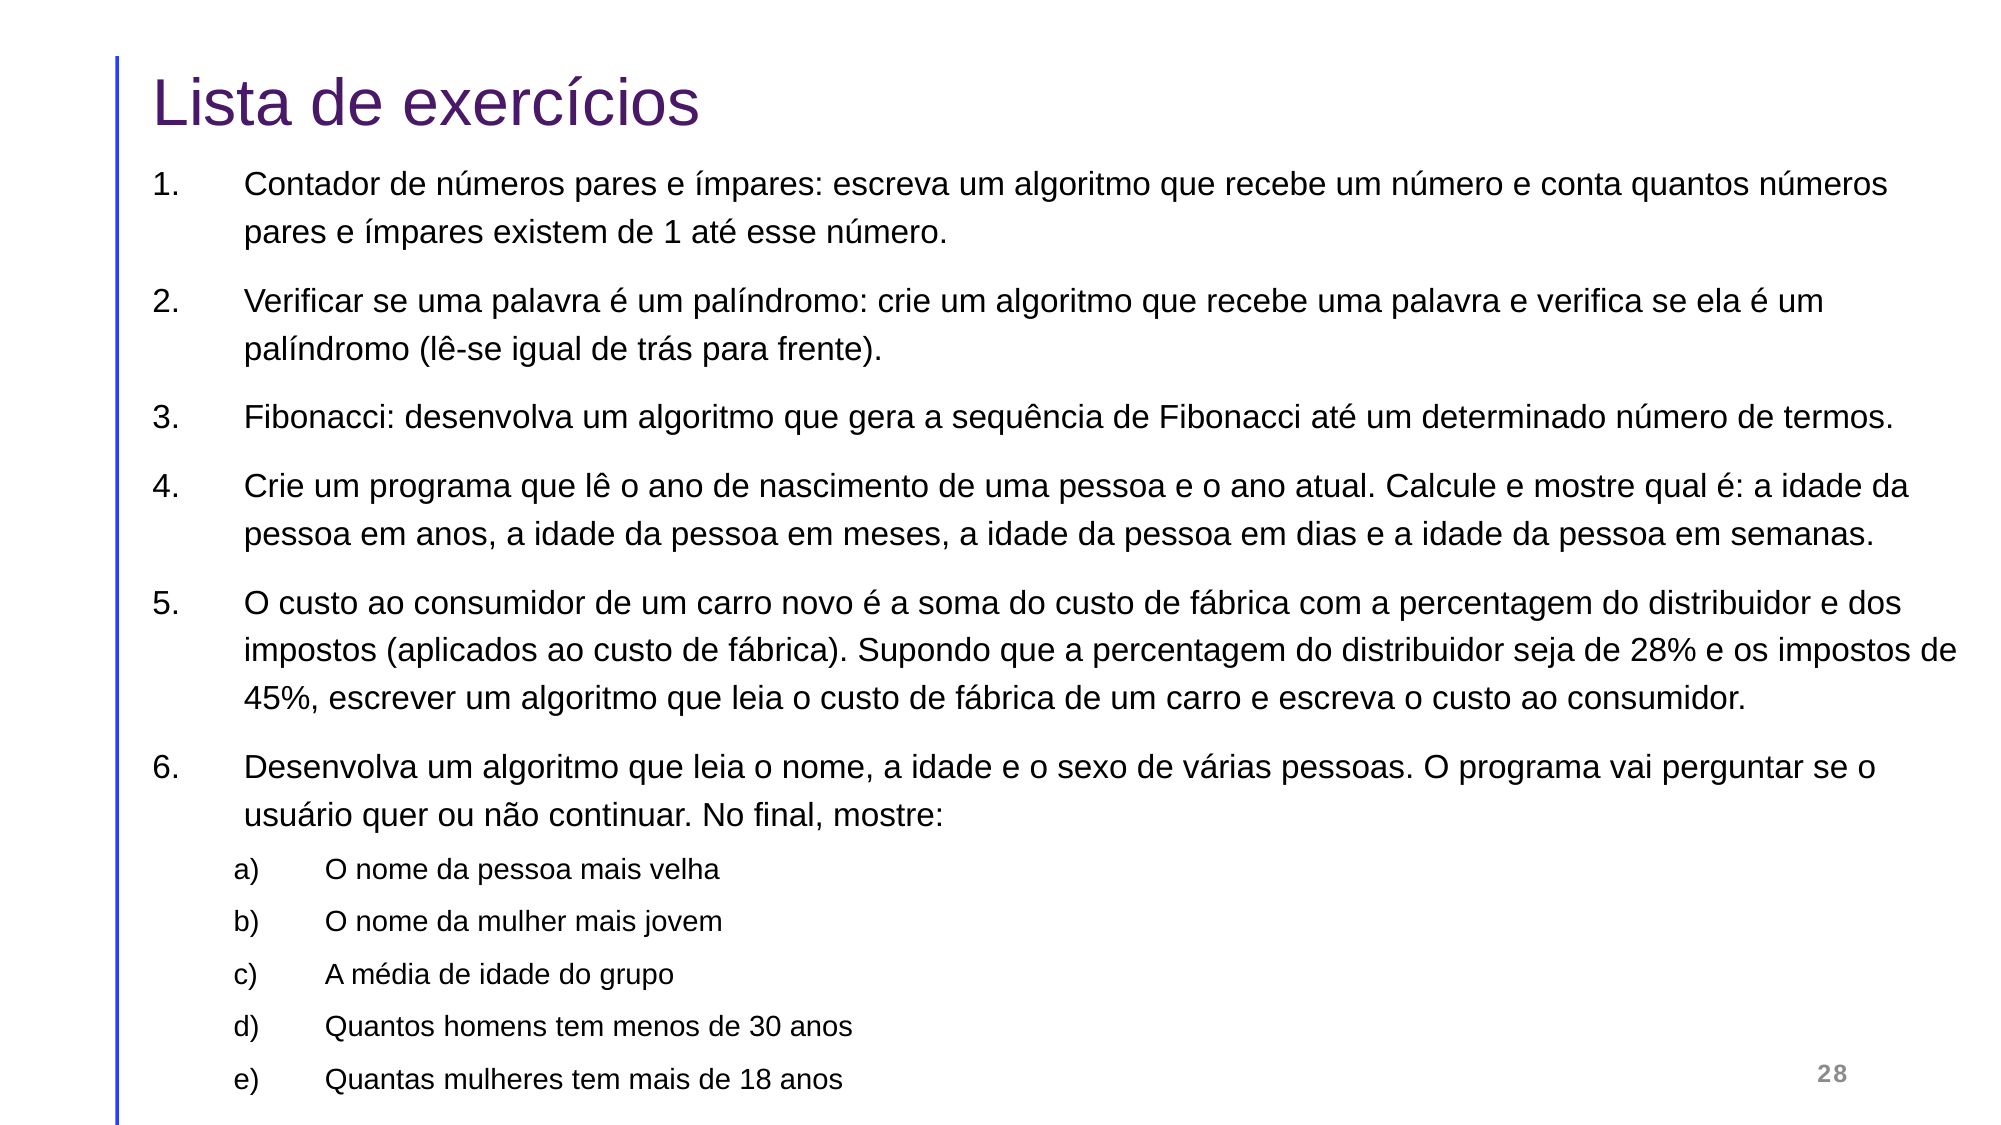

# Lista de exercícios
Contador de números pares e ímpares: escreva um algoritmo que recebe um número e conta quantos números pares e ímpares existem de 1 até esse número.
Verificar se uma palavra é um palíndromo: crie um algoritmo que recebe uma palavra e verifica se ela é um palíndromo (lê-se igual de trás para frente).
Fibonacci: desenvolva um algoritmo que gera a sequência de Fibonacci até um determinado número de termos.
Crie um programa que lê o ano de nascimento de uma pessoa e o ano atual. Calcule e mostre qual é: a idade da pessoa em anos, a idade da pessoa em meses, a idade da pessoa em dias e a idade da pessoa em semanas.
O custo ao consumidor de um carro novo é a soma do custo de fábrica com a percentagem do distribuidor e dos impostos (aplicados ao custo de fábrica). Supondo que a percentagem do distribuidor seja de 28% e os impostos de 45%, escrever um algoritmo que leia o custo de fábrica de um carro e escreva o custo ao consumidor.
Desenvolva um algoritmo que leia o nome, a idade e o sexo de várias pessoas. O programa vai perguntar se o usuário quer ou não continuar. No final, mostre:
O nome da pessoa mais velha
O nome da mulher mais jovem
A média de idade do grupo
Quantos homens tem menos de 30 anos
Quantas mulheres tem mais de 18 anos
28